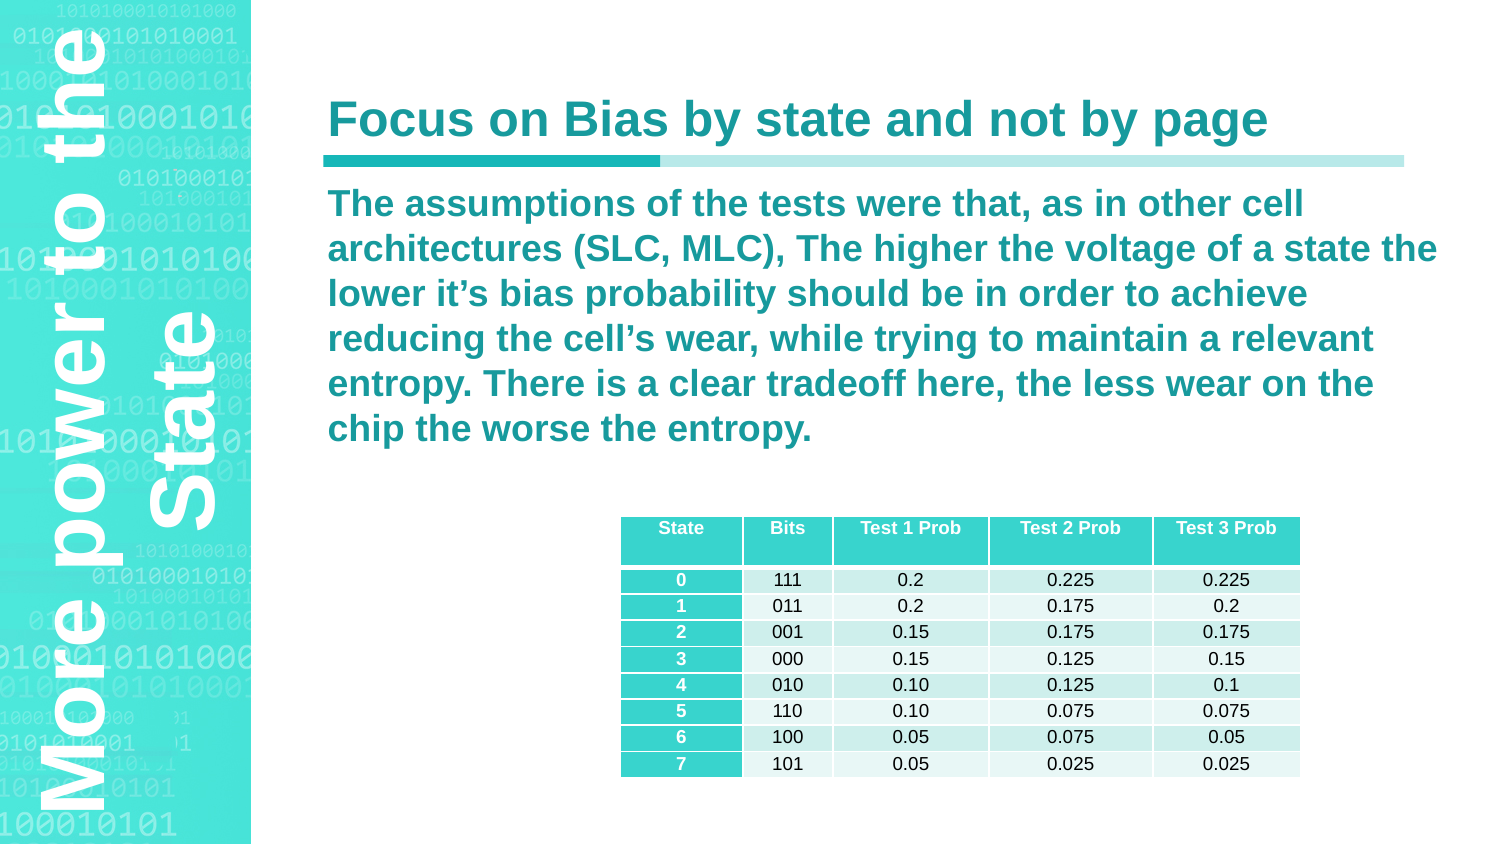

Agenda Style
Focus on Bias by state and not by page
The assumptions of the tests were that, as in other cell architectures (SLC, MLC), The higher the voltage of a state the lower it’s bias probability should be in order to achieve reducing the cell’s wear, while trying to maintain a relevant entropy. There is a clear tradeoff here, the less wear on the chip the worse the entropy.

More power to the State
| State | Bits | Test 1 Prob | Test 2 Prob | Test 3 Prob |
| --- | --- | --- | --- | --- |
| 0 | 111 | 0.2 | 0.225 | 0.225 |
| 1 | 011 | 0.2 | 0.175 | 0.2 |
| 2 | 001 | 0.15 | 0.175 | 0.175 |
| 3 | 000 | 0.15 | 0.125 | 0.15 |
| 4 | 010 | 0.10 | 0.125 | 0.1 |
| 5 | 110 | 0.10 | 0.075 | 0.075 |
| 6 | 100 | 0.05 | 0.075 | 0.05 |
| 7 | 101 | 0.05 | 0.025 | 0.025 |